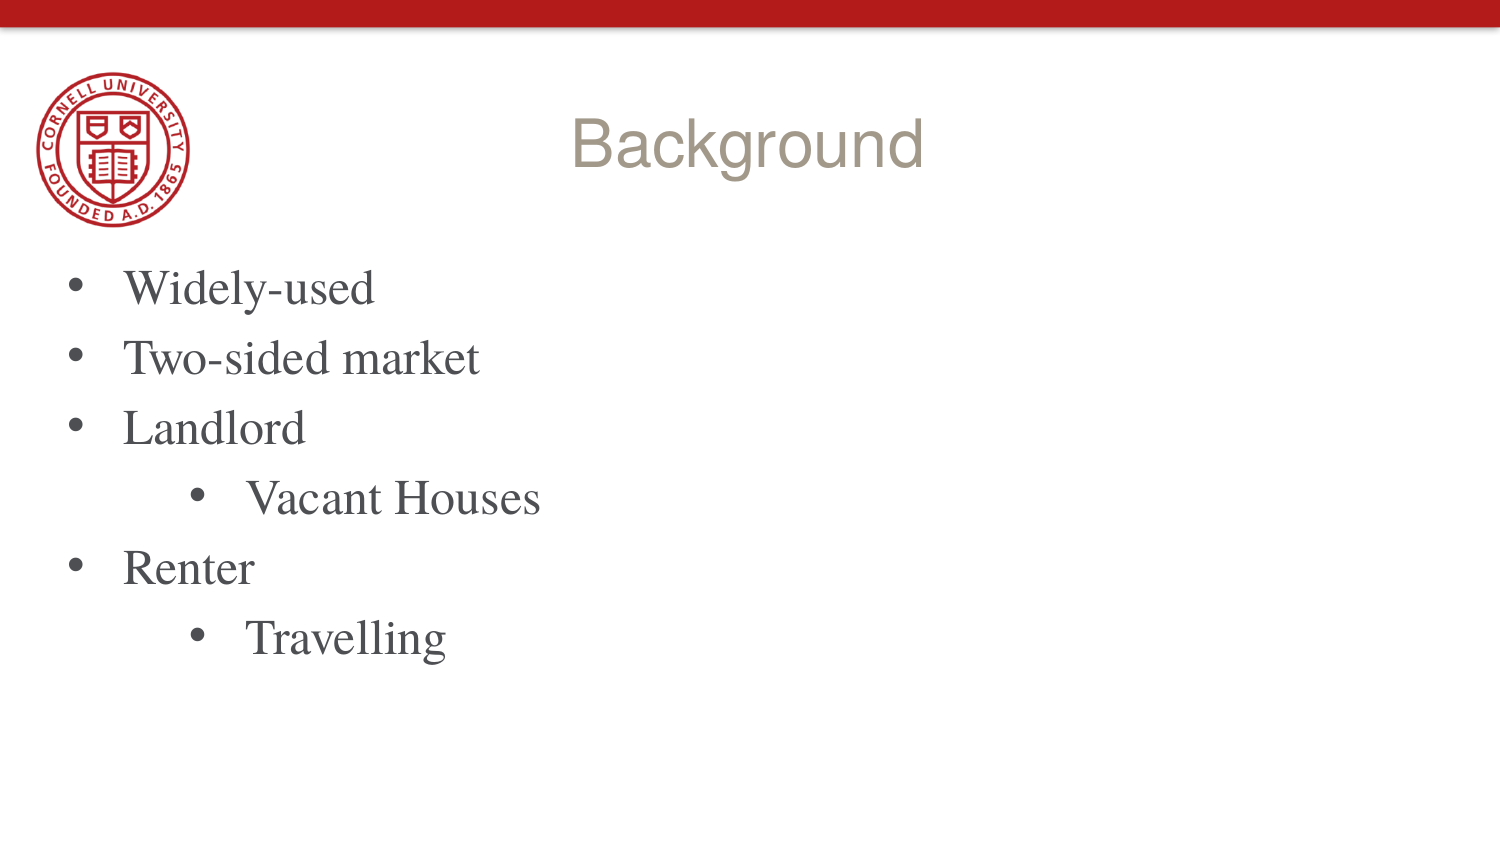

Background
Widely-used
Two-sided market
Landlord
Vacant Houses
Renter
Travelling